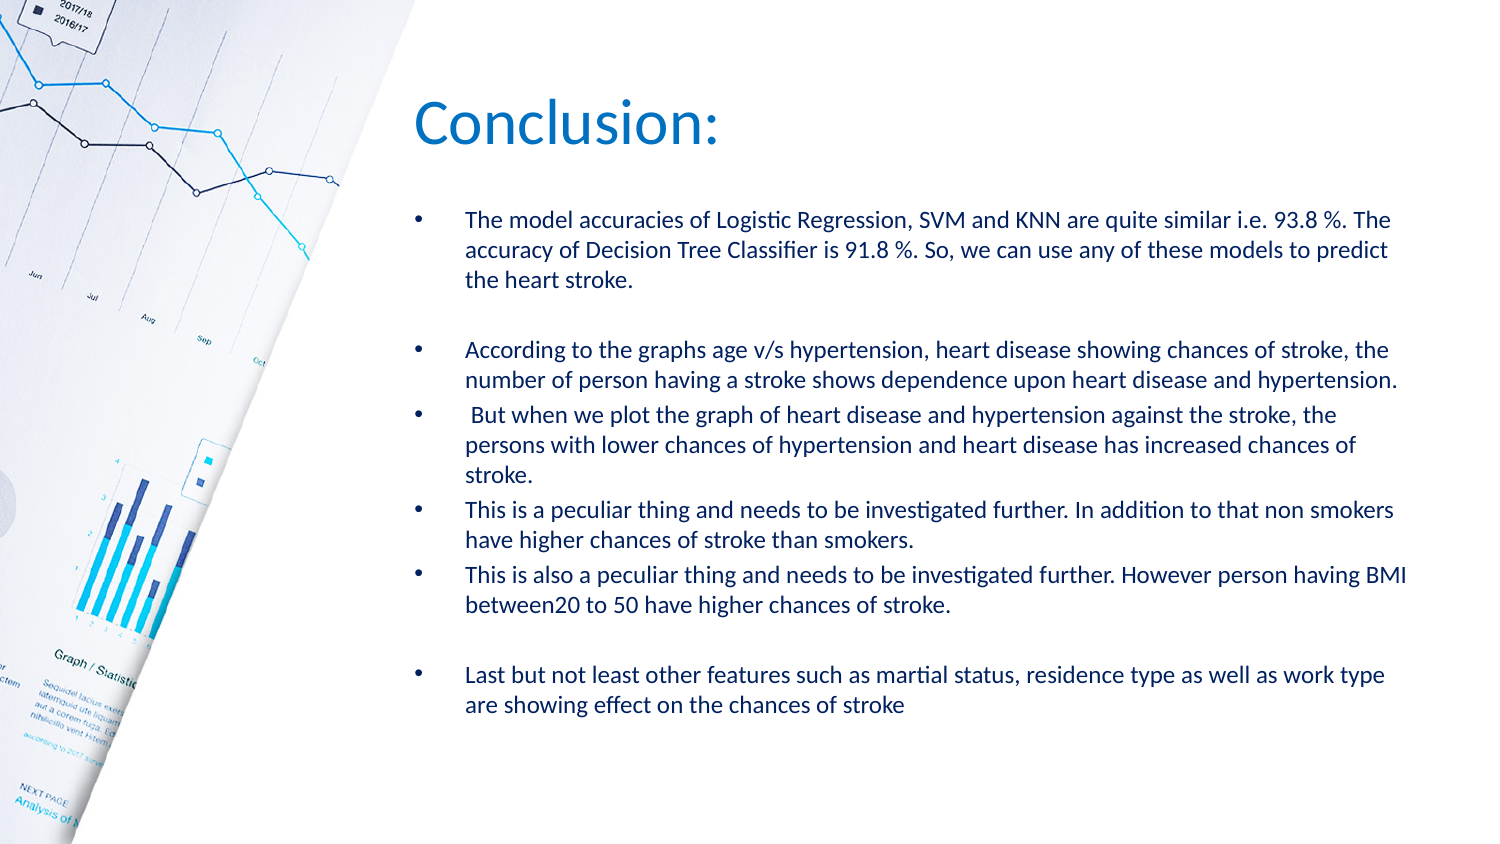

# Conclusion:
The model accuracies of Logistic Regression, SVM and KNN are quite similar i.e. 93.8 %. The accuracy of Decision Tree Classifier is 91.8 %. So, we can use any of these models to predict the heart stroke.

According to the graphs age v/s hypertension, heart disease showing chances of stroke, the number of person having a stroke shows dependence upon heart disease and hypertension.
 But when we plot the graph of heart disease and hypertension against the stroke, the persons with lower chances of hypertension and heart disease has increased chances of stroke.
This is a peculiar thing and needs to be investigated further. In addition to that non smokers have higher chances of stroke than smokers.
This is also a peculiar thing and needs to be investigated further. However person having BMI between20 to 50 have higher chances of stroke.

Last but not least other features such as martial status, residence type as well as work type are showing effect on the chances of stroke